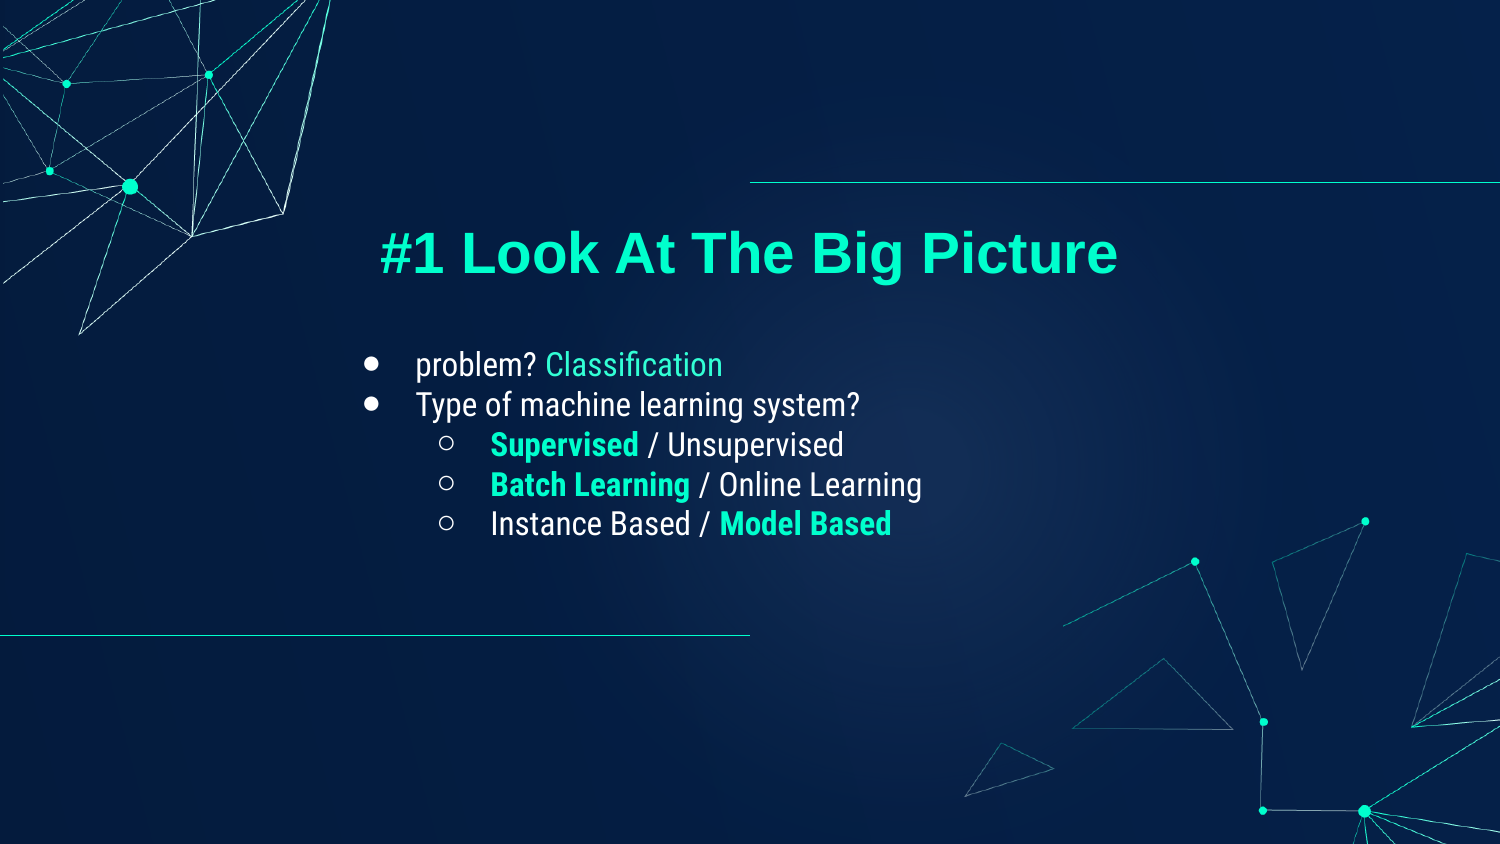

# #1 Look At The Big Picture

problem? Classification
Type of machine learning system?
Supervised / Unsupervised
Batch Learning / Online Learning
Instance Based / Model Based